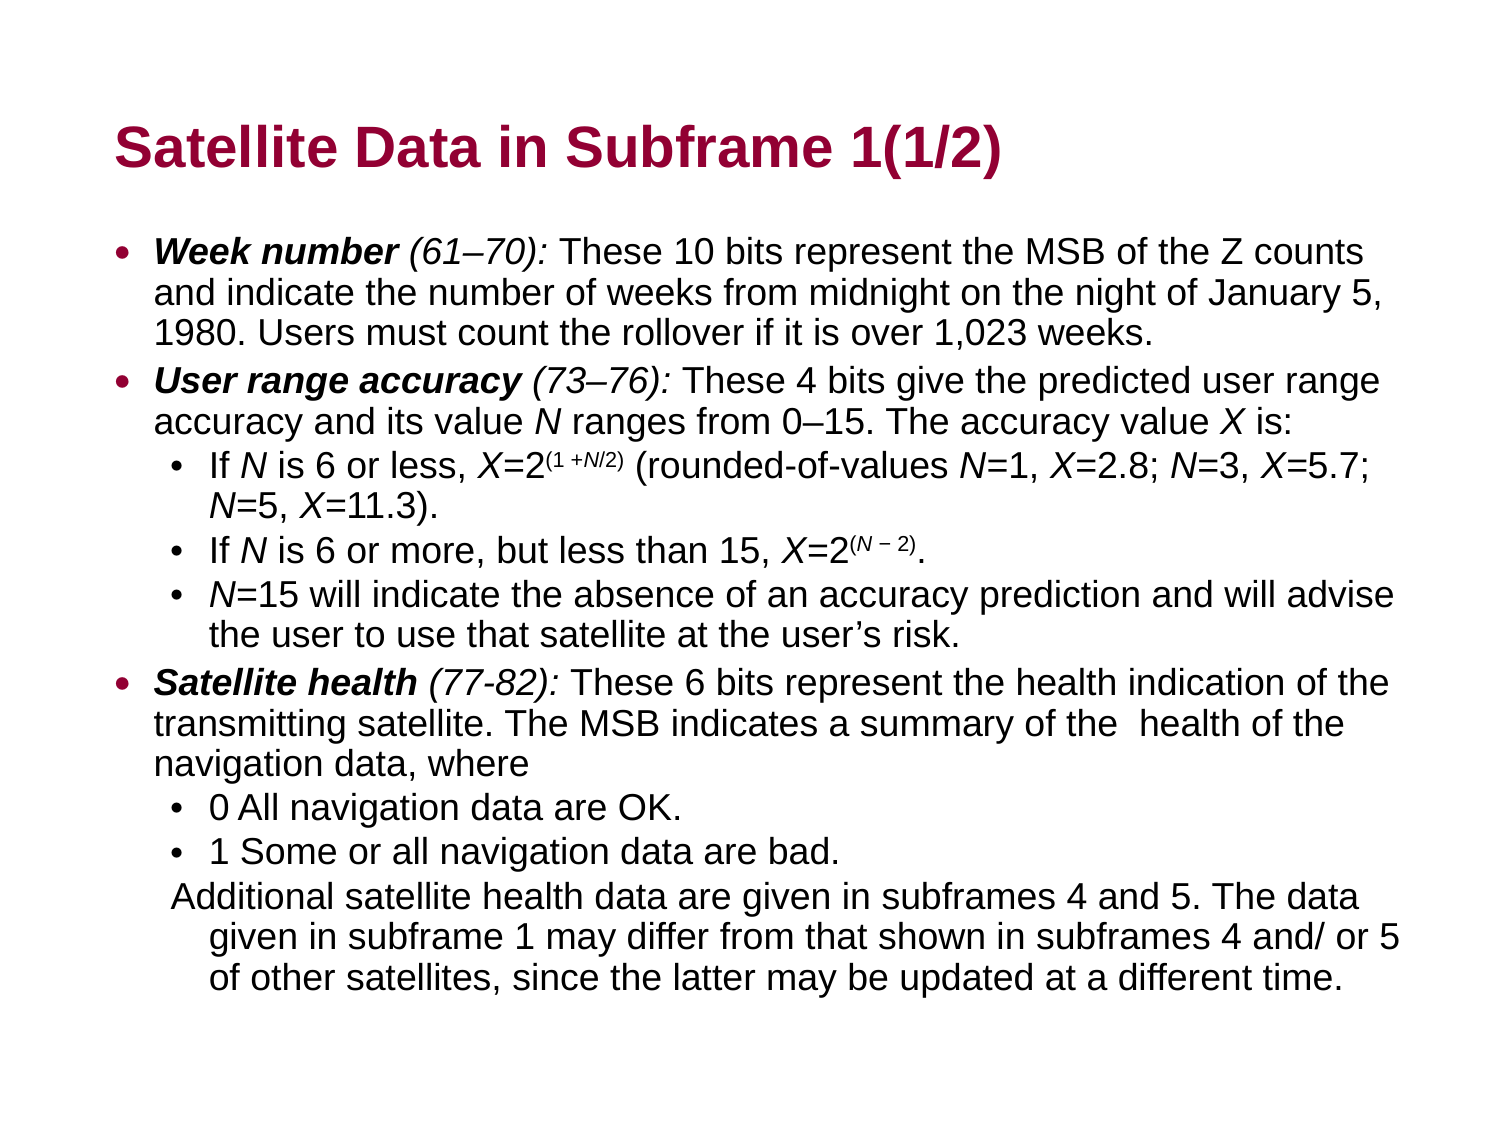

# Satellite Data in Subframe 1(1/2)
Week number (61–70): These 10 bits represent the MSB of the Z counts and indicate the number of weeks from midnight on the night of January 5, 1980. Users must count the rollover if it is over 1,023 weeks.
User range accuracy (73–76): These 4 bits give the predicted user range accuracy and its value N ranges from 0–15. The accuracy value X is:
If N is 6 or less, X=2(1 +N/2) (rounded-of-values N=1, X=2.8; N=3, X=5.7; N=5, X=11.3).
If N is 6 or more, but less than 15, X=2(N − 2).
N=15 will indicate the absence of an accuracy prediction and will advise the user to use that satellite at the user’s risk.
Satellite health (77-82): These 6 bits represent the health indication of the transmitting satellite. The MSB indicates a summary of the  health of the navigation data, where
0 All navigation data are OK.
1 Some or all navigation data are bad.
Additional satellite health data are given in subframes 4 and 5. The data given in subframe 1 may differ from that shown in subframes 4 and/ or 5 of other satellites, since the latter may be updated at a different time.
32